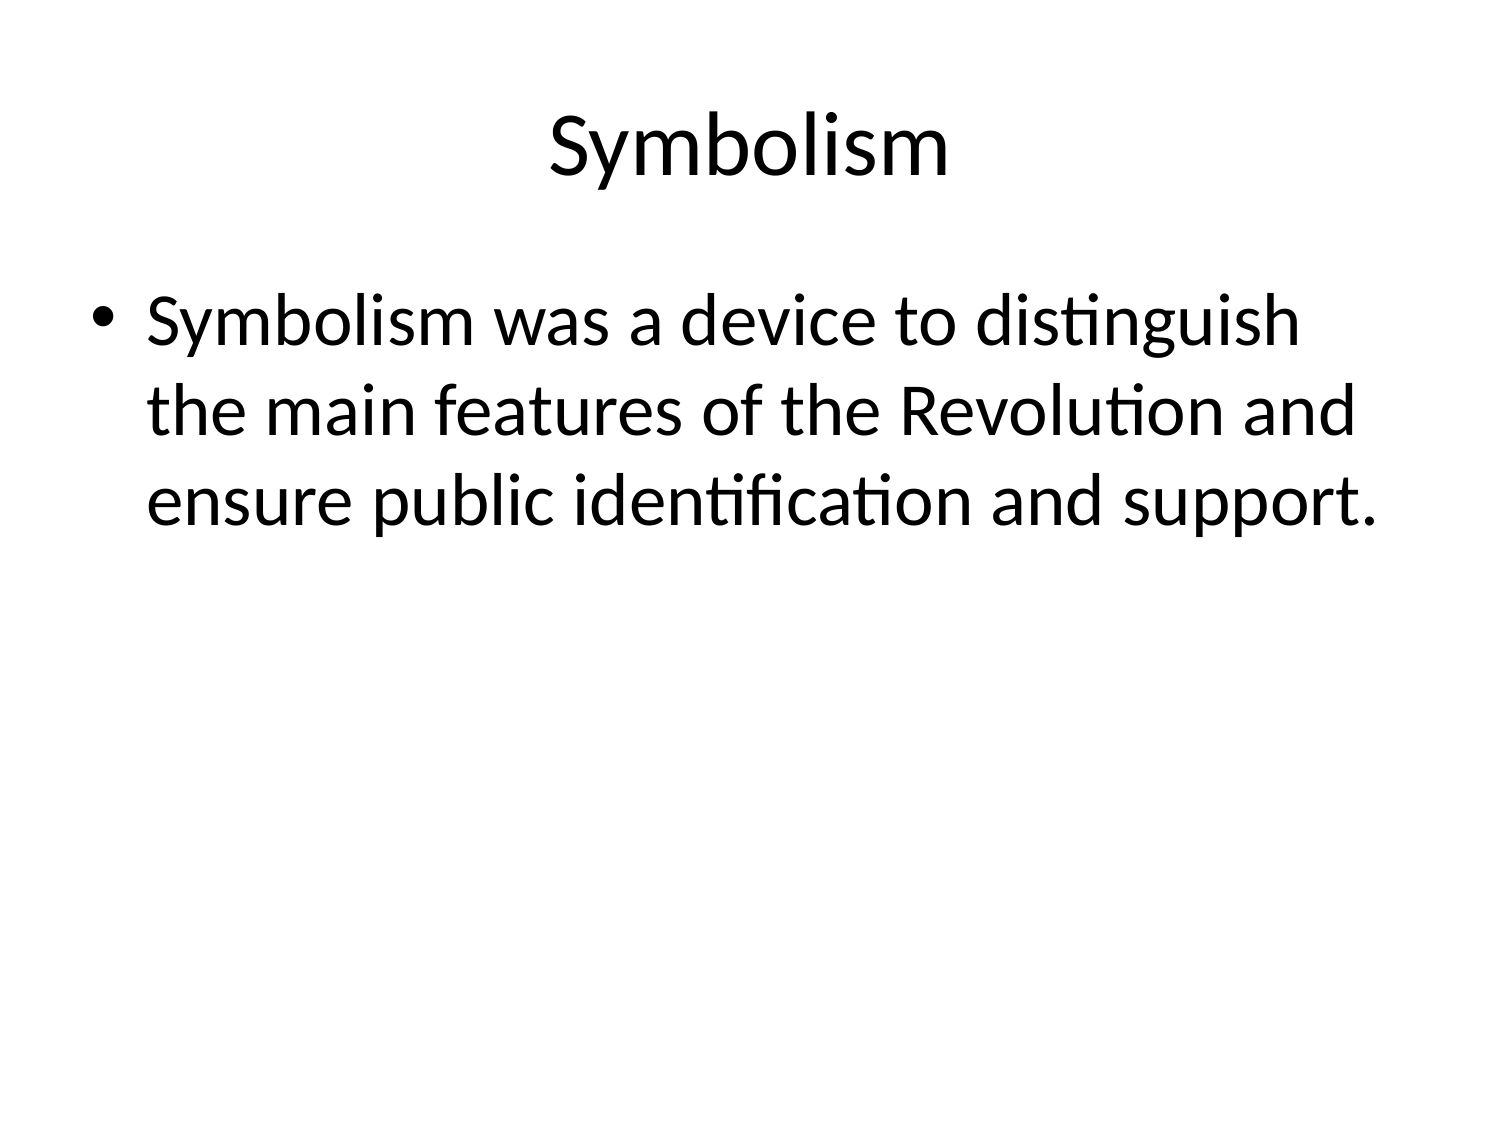

# Symbolism
Symbolism was a device to distinguish the main features of the Revolution and ensure public identification and support.